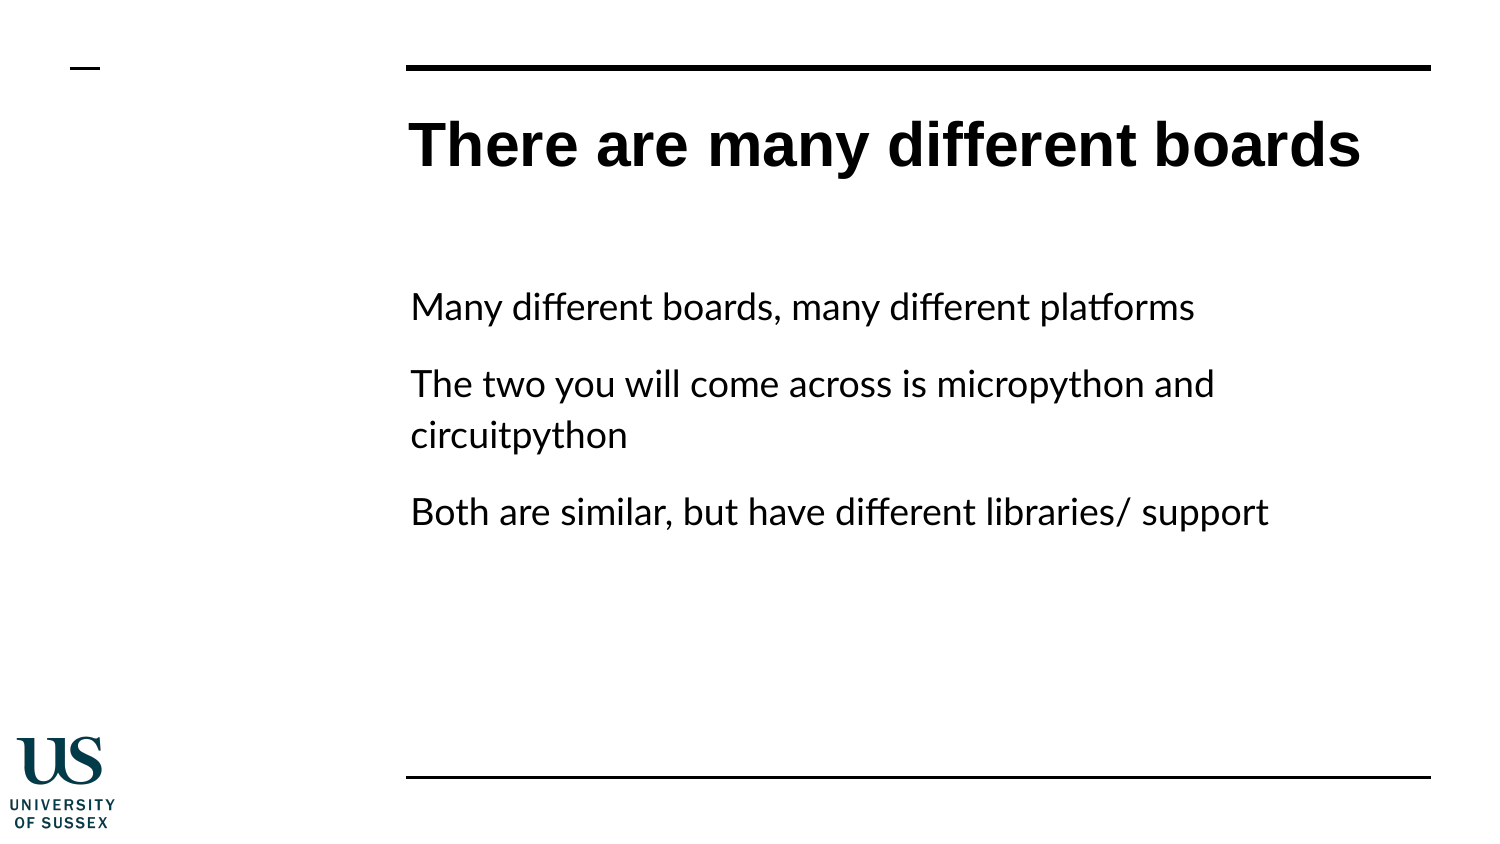

# There are many different boards
Many different boards, many different platforms
The two you will come across is micropython and circuitpython
Both are similar, but have different libraries/ support